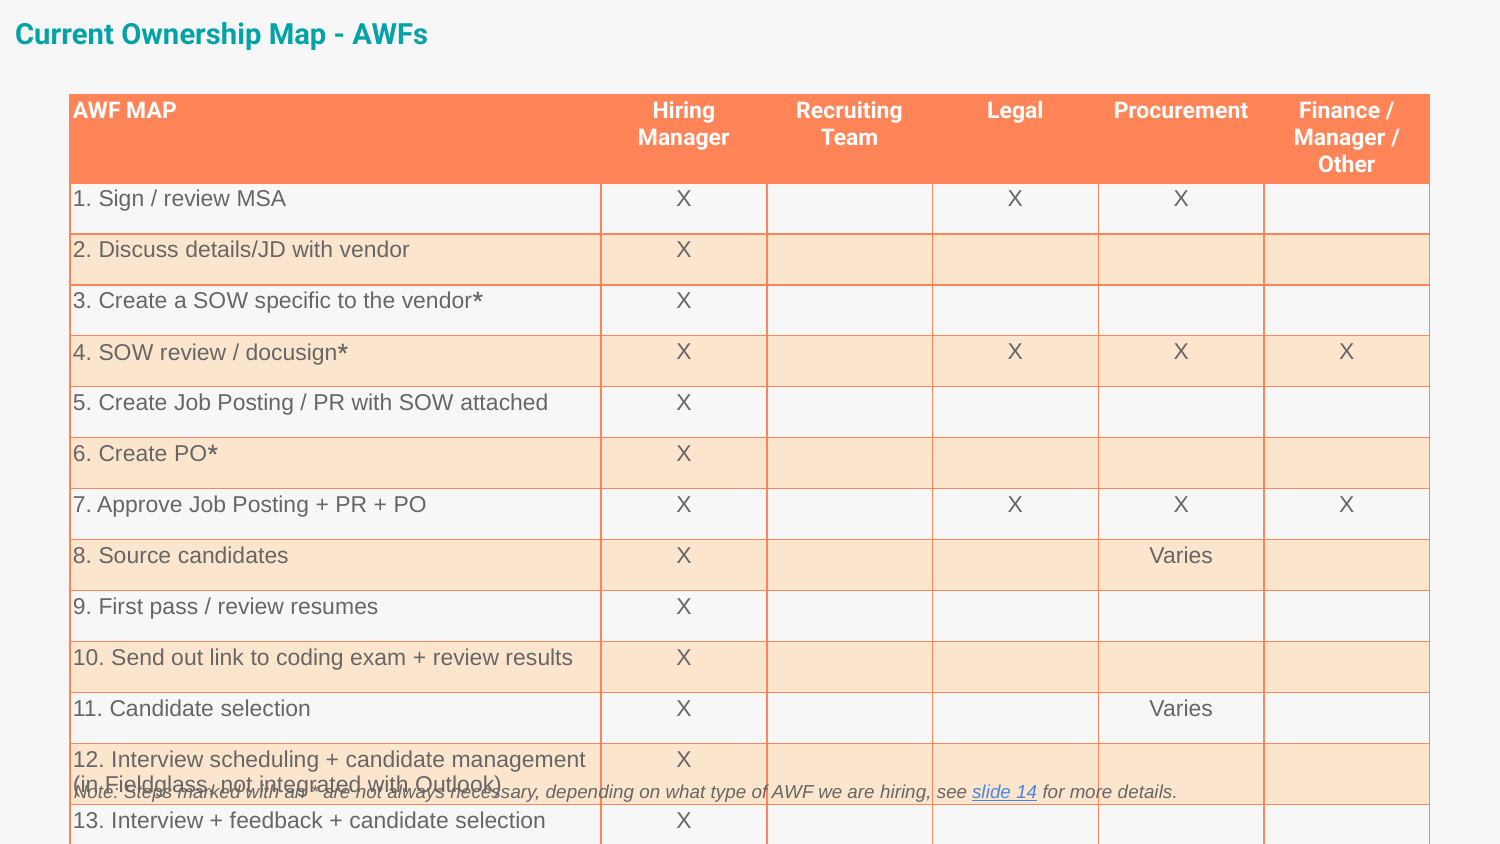

Current Ownership Map - AWFs
| AWF MAP | Hiring Manager | Recruiting Team | Legal | Procurement | Finance / Manager / Other |
| --- | --- | --- | --- | --- | --- |
| 1. Sign / review MSA | X |  | X | X |  |
| 2. Discuss details/JD with vendor | X |  |  |  |  |
| 3. Create a SOW specific to the vendor\* | X |  |  |  |  |
| 4. SOW review / docusign\* | X |  | X | X | X |
| 5. Create Job Posting / PR with SOW attached | X |  |  |  |  |
| 6. Create PO\* | X |  |  |  |  |
| 7. Approve Job Posting + PR + PO | X |  | X | X | X |
| 8. Source candidates | X |  |  | Varies |  |
| 9. First pass / review resumes | X |  |  |  |  |
| 10. Send out link to coding exam + review results | X |  |  |  |  |
| 11. Candidate selection | X |  |  | Varies |  |
| 12. Interview scheduling + candidate management (in Fieldglass, not integrated with Outlook) | X |  |  |  |  |
| 13. Interview + feedback + candidate selection | X |  |  |  |  |
| 14. Negotiate offer + finalize contract | X |  |  | Varies |  |
| 15. Onboard candidate (eg. logistics, computer etc.) | X |  |  |  |  |
| 00. Onboard a new vendor to eBay (3-6 months)\* | X |  | Restricted help | Restricted help |  |
Note: Steps marked with an * are not always necessary, depending on what type of AWF we are hiring, see slide 14 for more details.